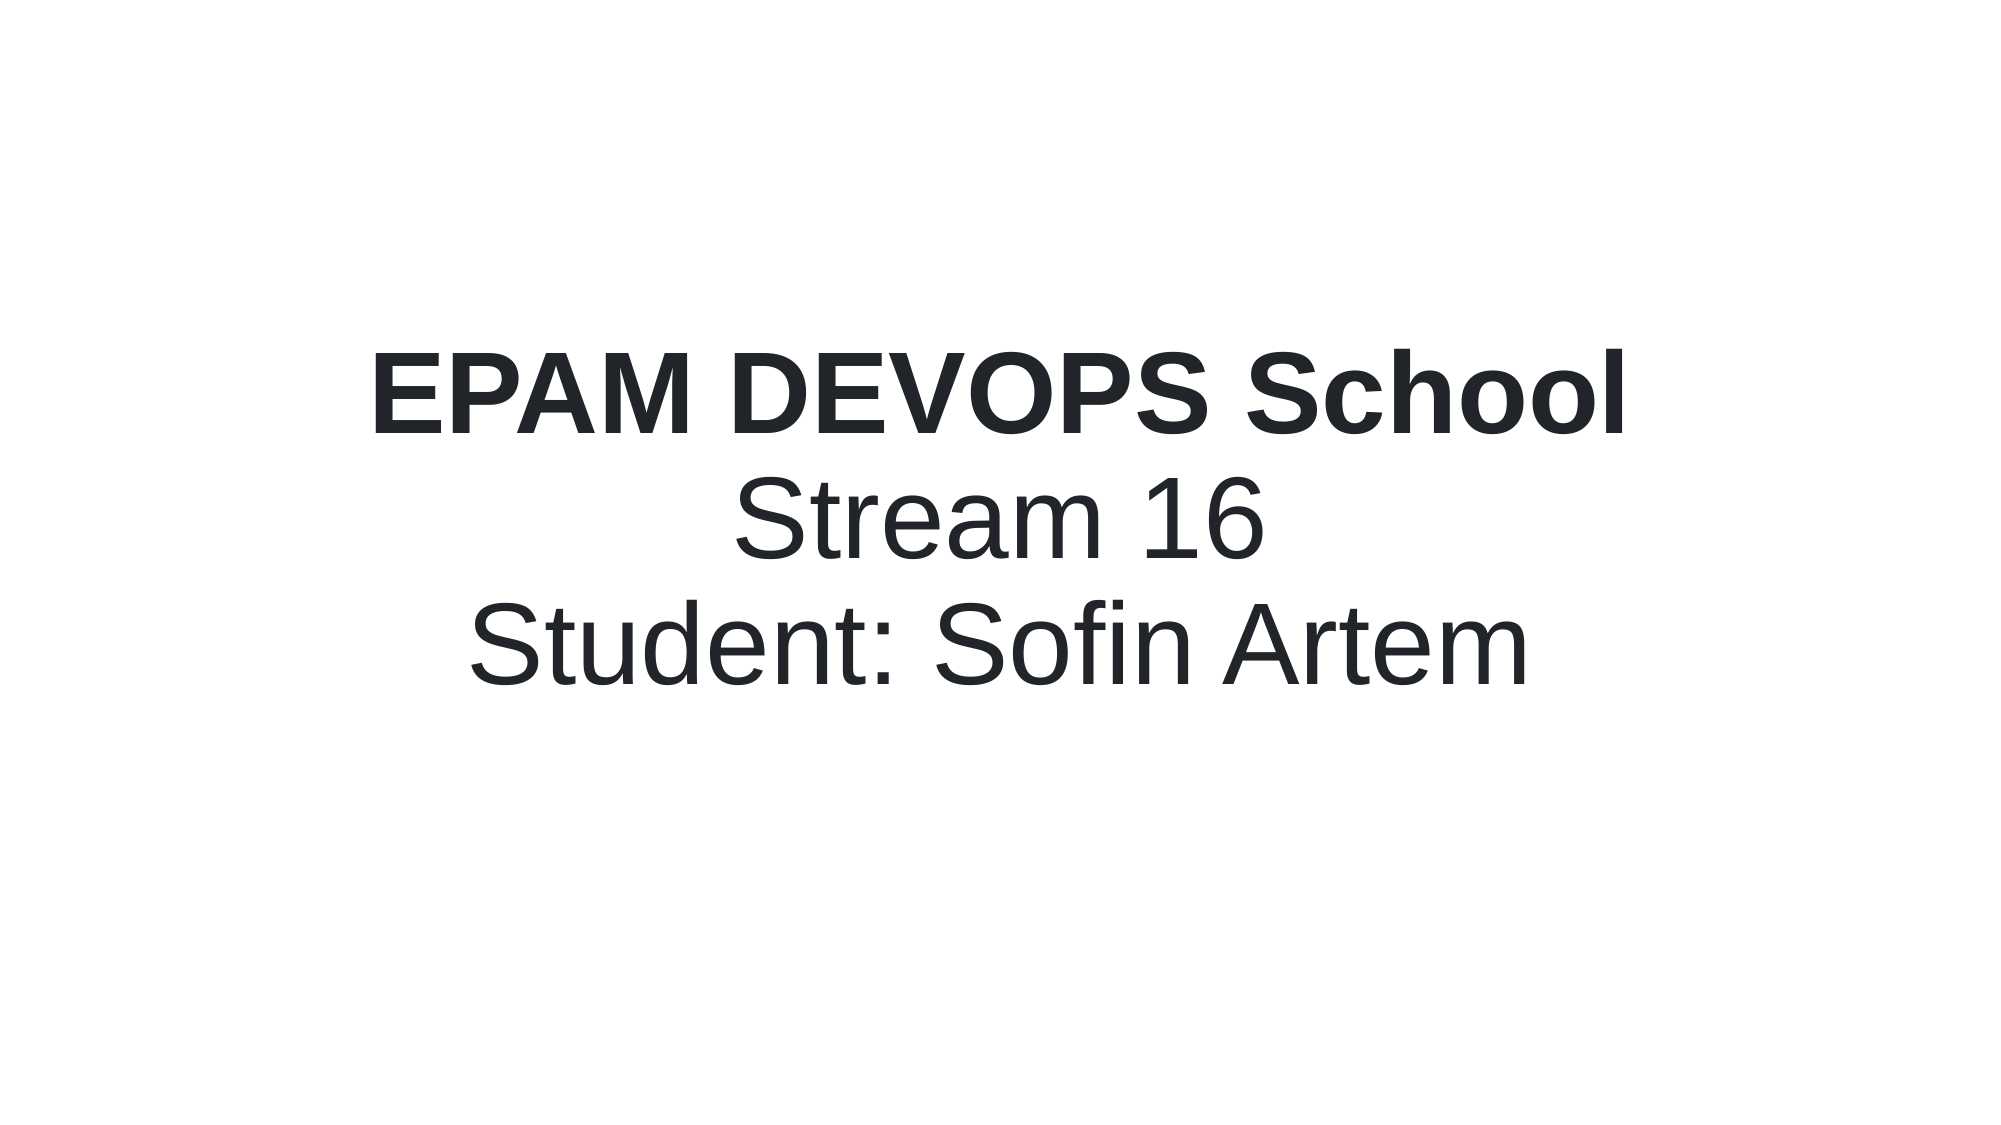

# EPAM DEVOPS School Stream 16 Student: Sofin Artem